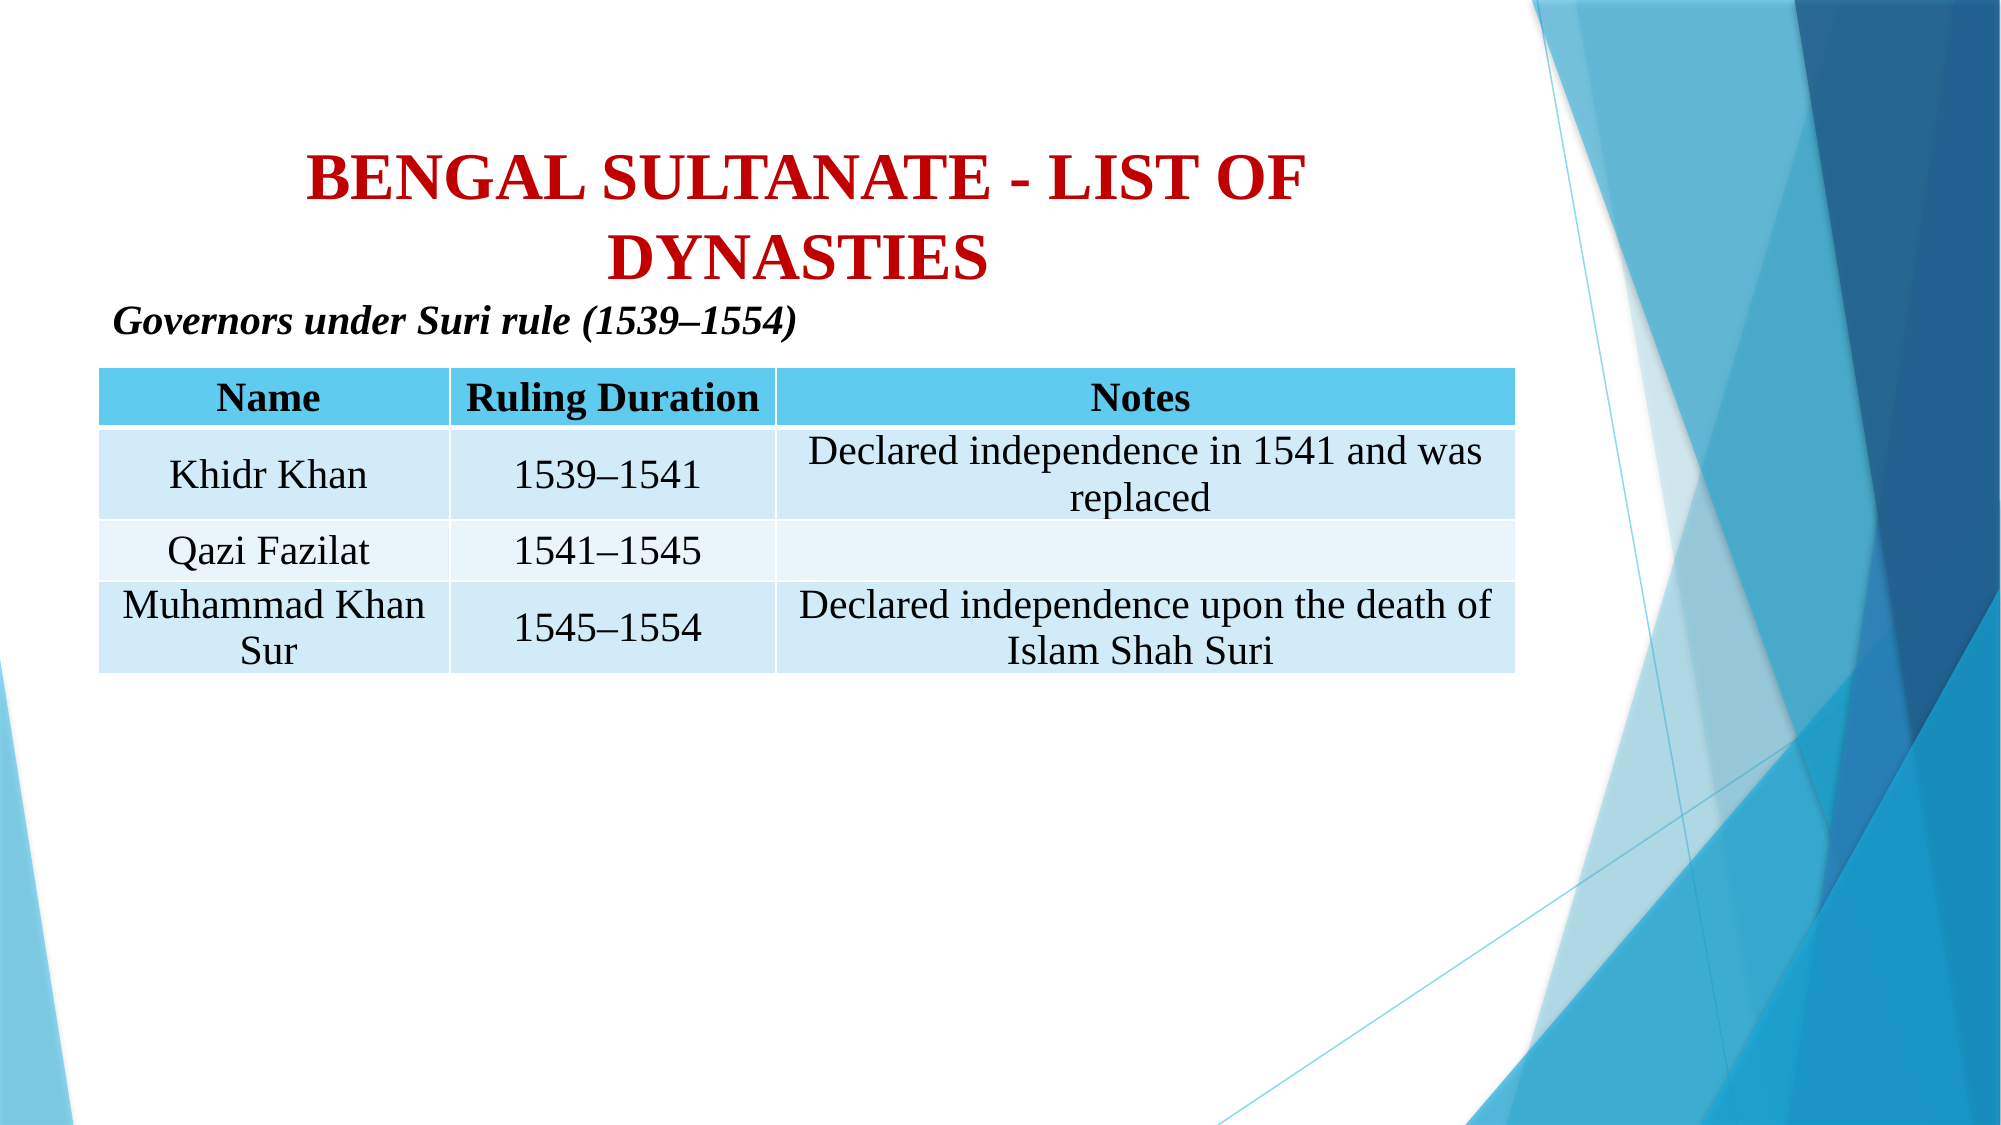

# BENGAL SULTANATE - LIST OF DYNASTIES
Governors under Suri rule (1539–1554)
| Name | Ruling Duration | Notes |
| --- | --- | --- |
| Khidr Khan | 1539–1541 | Declared independence in 1541 and was replaced |
| Qazi Fazilat | 1541–1545 |  |
| Muhammad Khan Sur | 1545–1554 | Declared independence upon the death of Islam Shah Suri |